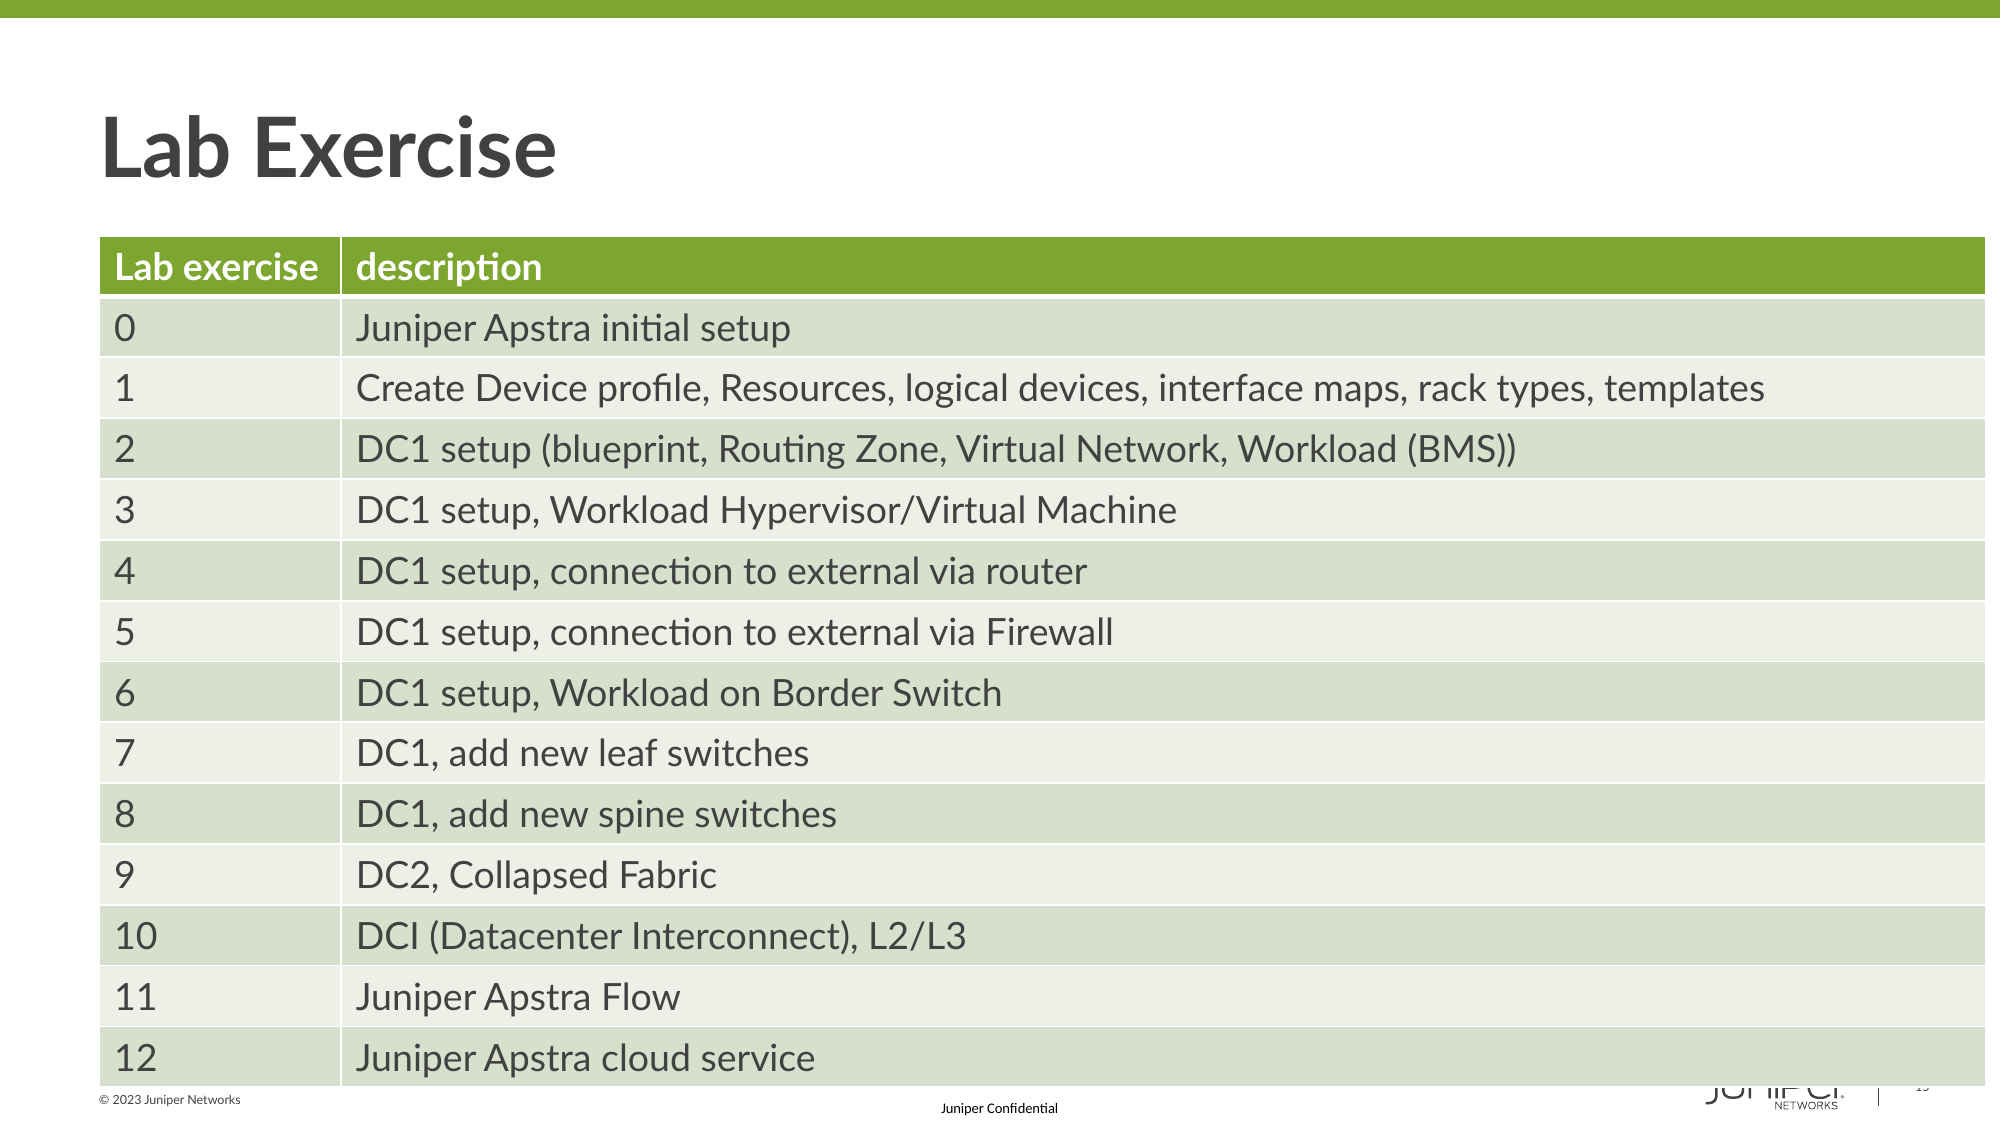

# Lab Exercise
| Lab exercise | description |
| --- | --- |
| 0 | Juniper Apstra initial setup |
| 1 | Create Device profile, Resources, logical devices, interface maps, rack types, templates |
| 2 | DC1 setup (blueprint, Routing Zone, Virtual Network, Workload (BMS)) |
| 3 | DC1 setup, Workload Hypervisor/Virtual Machine |
| 4 | DC1 setup, connection to external via router |
| 5 | DC1 setup, connection to external via Firewall |
| 6 | DC1 setup, Workload on Border Switch |
| 7 | DC1, add new leaf switches |
| 8 | DC1, add new spine switches |
| 9 | DC2, Collapsed Fabric |
| 10 | DCI (Datacenter Interconnect), L2/L3 |
| 11 | Juniper Apstra Flow |
| 12 | Juniper Apstra cloud service |